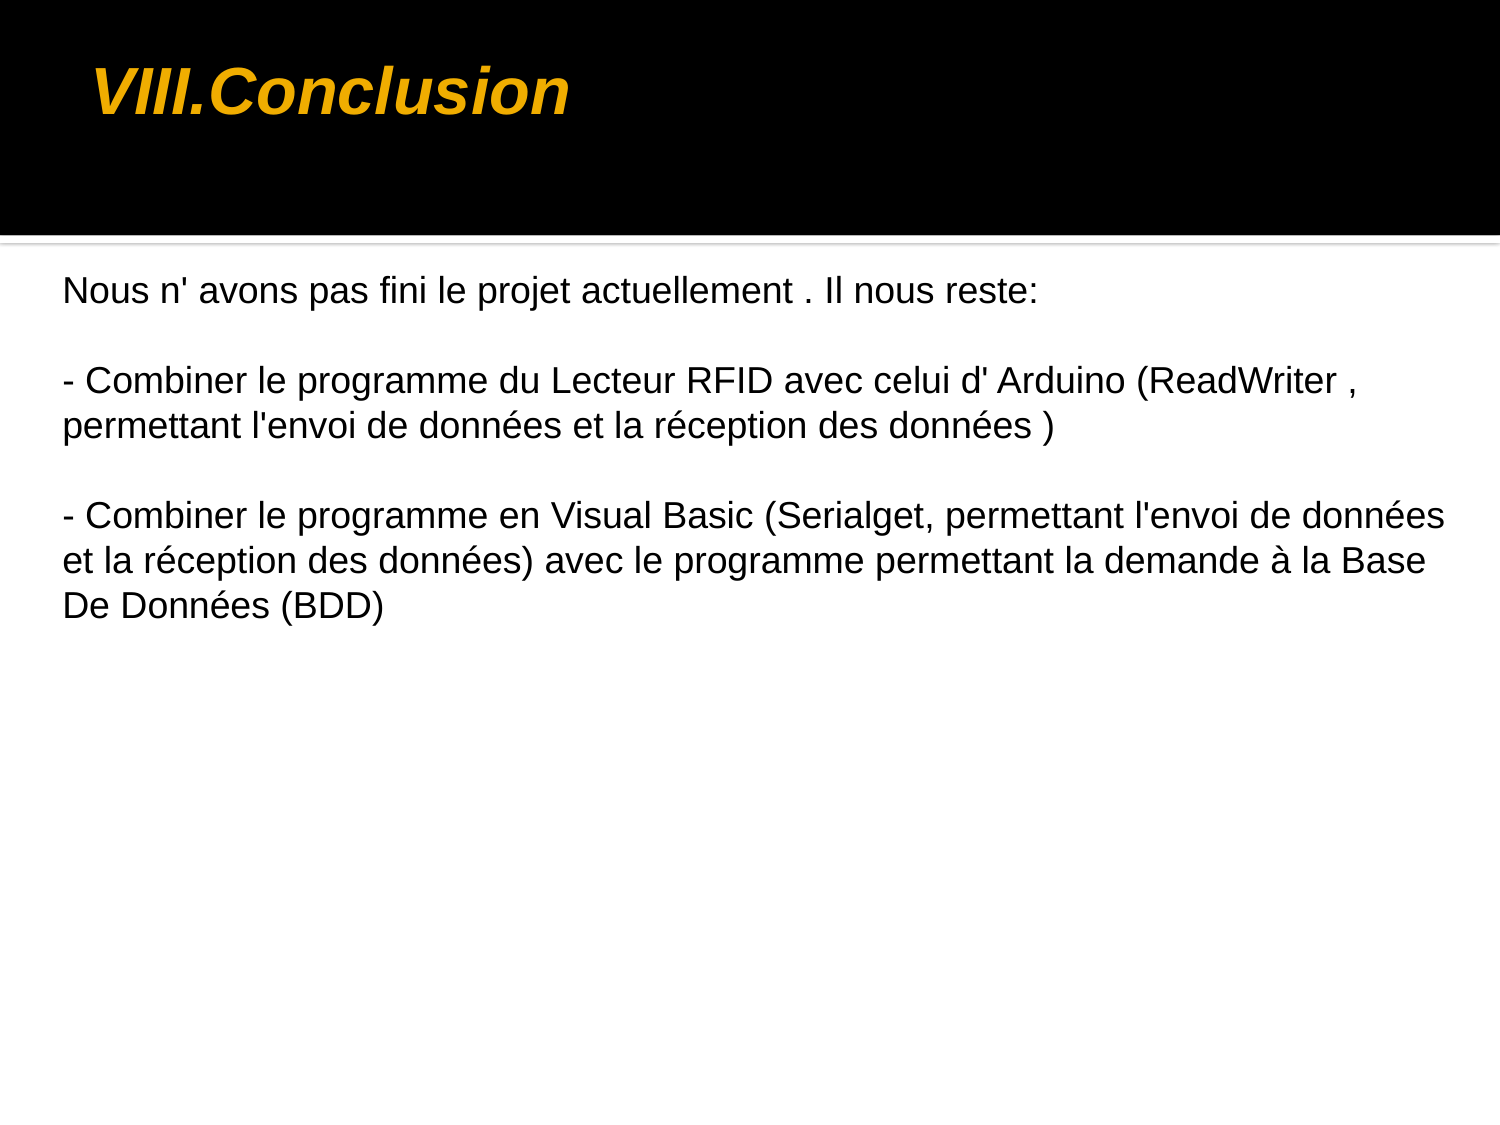

# VIII.Conclusion
Nous n' avons pas fini le projet actuellement . Il nous reste:

- Combiner le programme du Lecteur RFID avec celui d' Arduino (ReadWriter , permettant l'envoi de données et la réception des données )

- Combiner le programme en Visual Basic (Serialget, permettant l'envoi de données et la réception des données) avec le programme permettant la demande à la Base De Données (BDD)